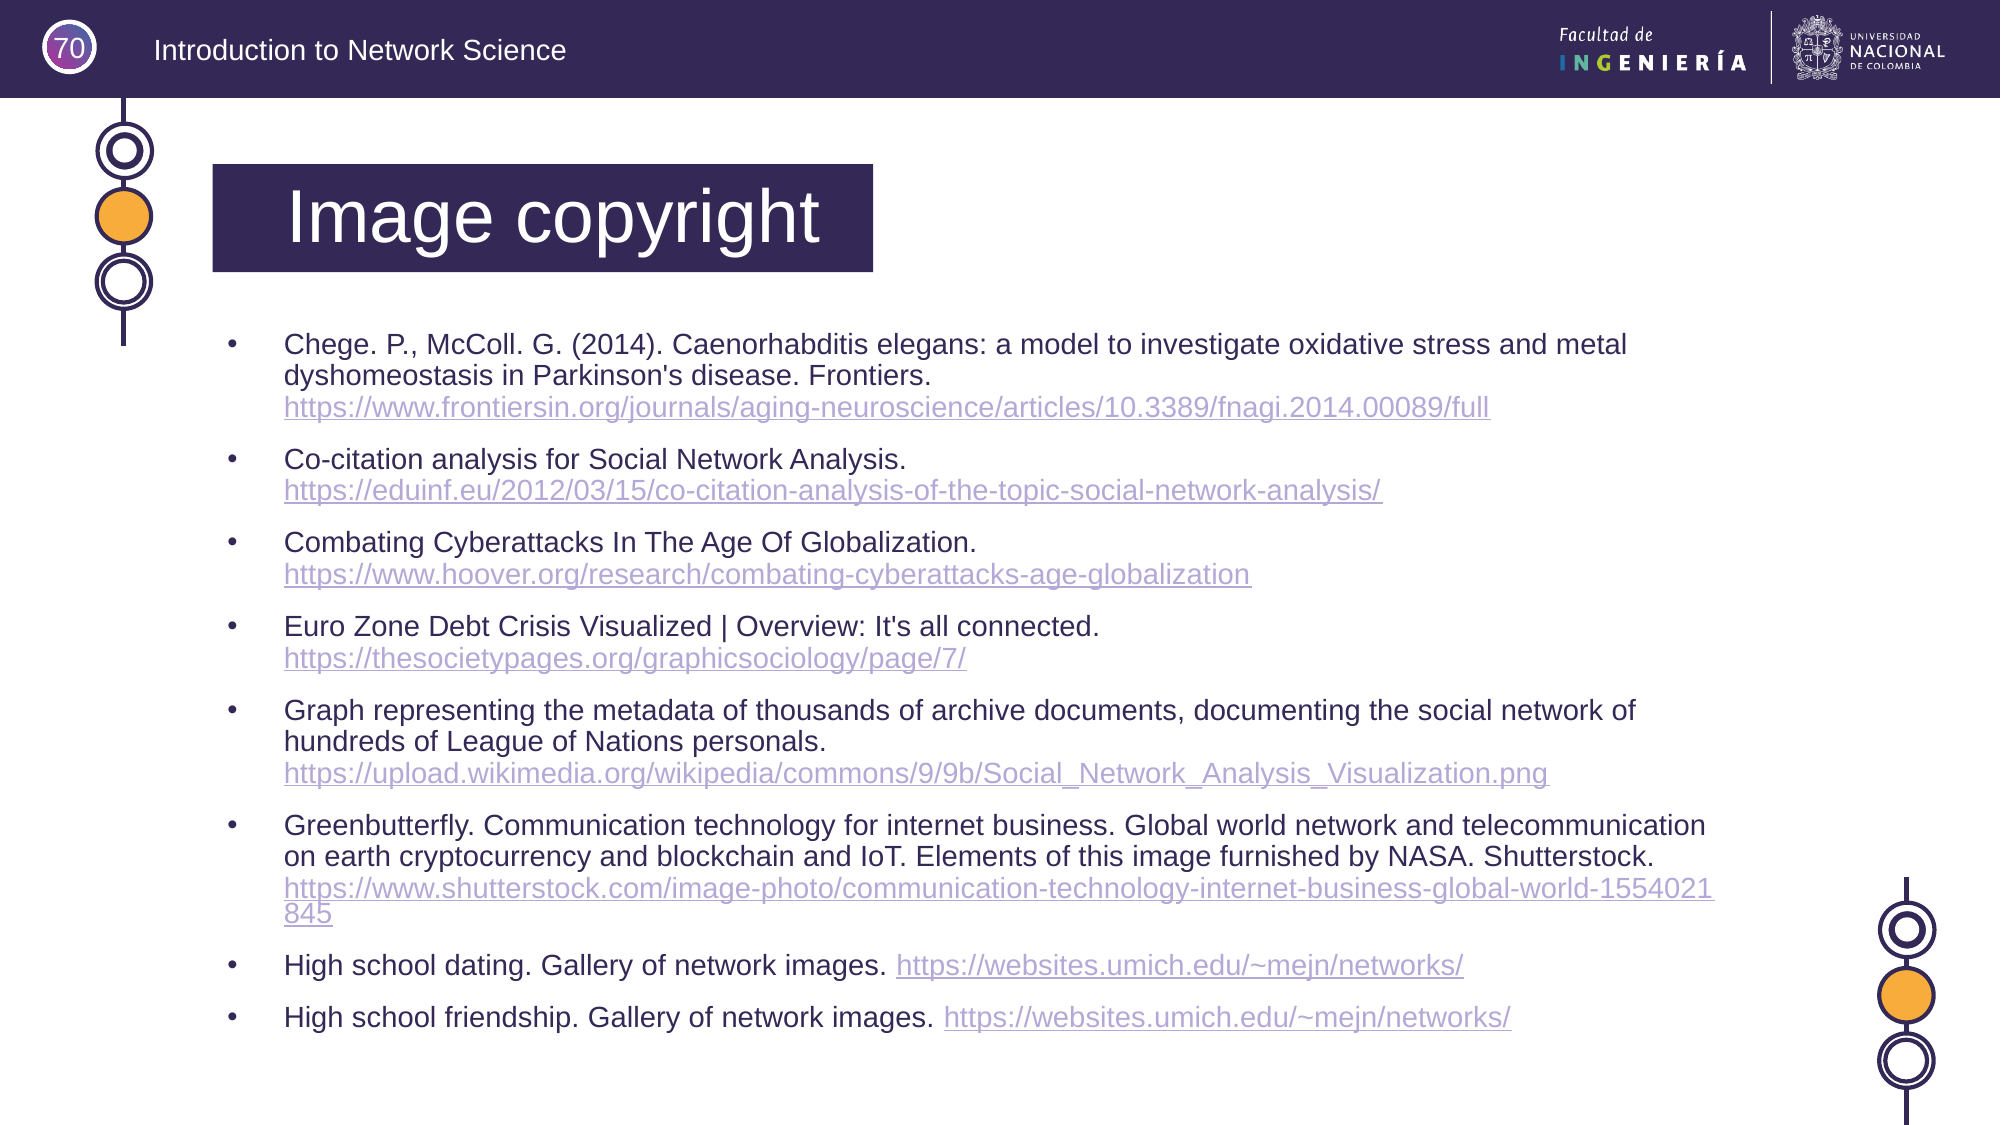

70
# Image copyright
Chege. P., McColl. G. (2014). Caenorhabditis elegans: a model to investigate oxidative stress and metal dyshomeostasis in Parkinson's disease. Frontiers. https://www.frontiersin.org/journals/aging-neuroscience/articles/10.3389/fnagi.2014.00089/full
Co-citation analysis for Social Network Analysis. https://eduinf.eu/2012/03/15/co-citation-analysis-of-the-topic-social-network-analysis/
Combating Cyberattacks In The Age Of Globalization. https://www.hoover.org/research/combating-cyberattacks-age-globalization
Euro Zone Debt Crisis Visualized | Overview: It's all connected. https://thesocietypages.org/graphicsociology/page/7/
Graph representing the metadata of thousands of archive documents, documenting the social network of hundreds of League of Nations personals. https://upload.wikimedia.org/wikipedia/commons/9/9b/Social_Network_Analysis_Visualization.png
Greenbutterfly. Communication technology for internet business. Global world network and telecommunication on earth cryptocurrency and blockchain and IoT. Elements of this image furnished by NASA. Shutterstock. https://www.shutterstock.com/image-photo/communication-technology-internet-business-global-world-1554021845
High school dating. Gallery of network images. https://websites.umich.edu/~mejn/networks/
High school friendship. Gallery of network images. https://websites.umich.edu/~mejn/networks/